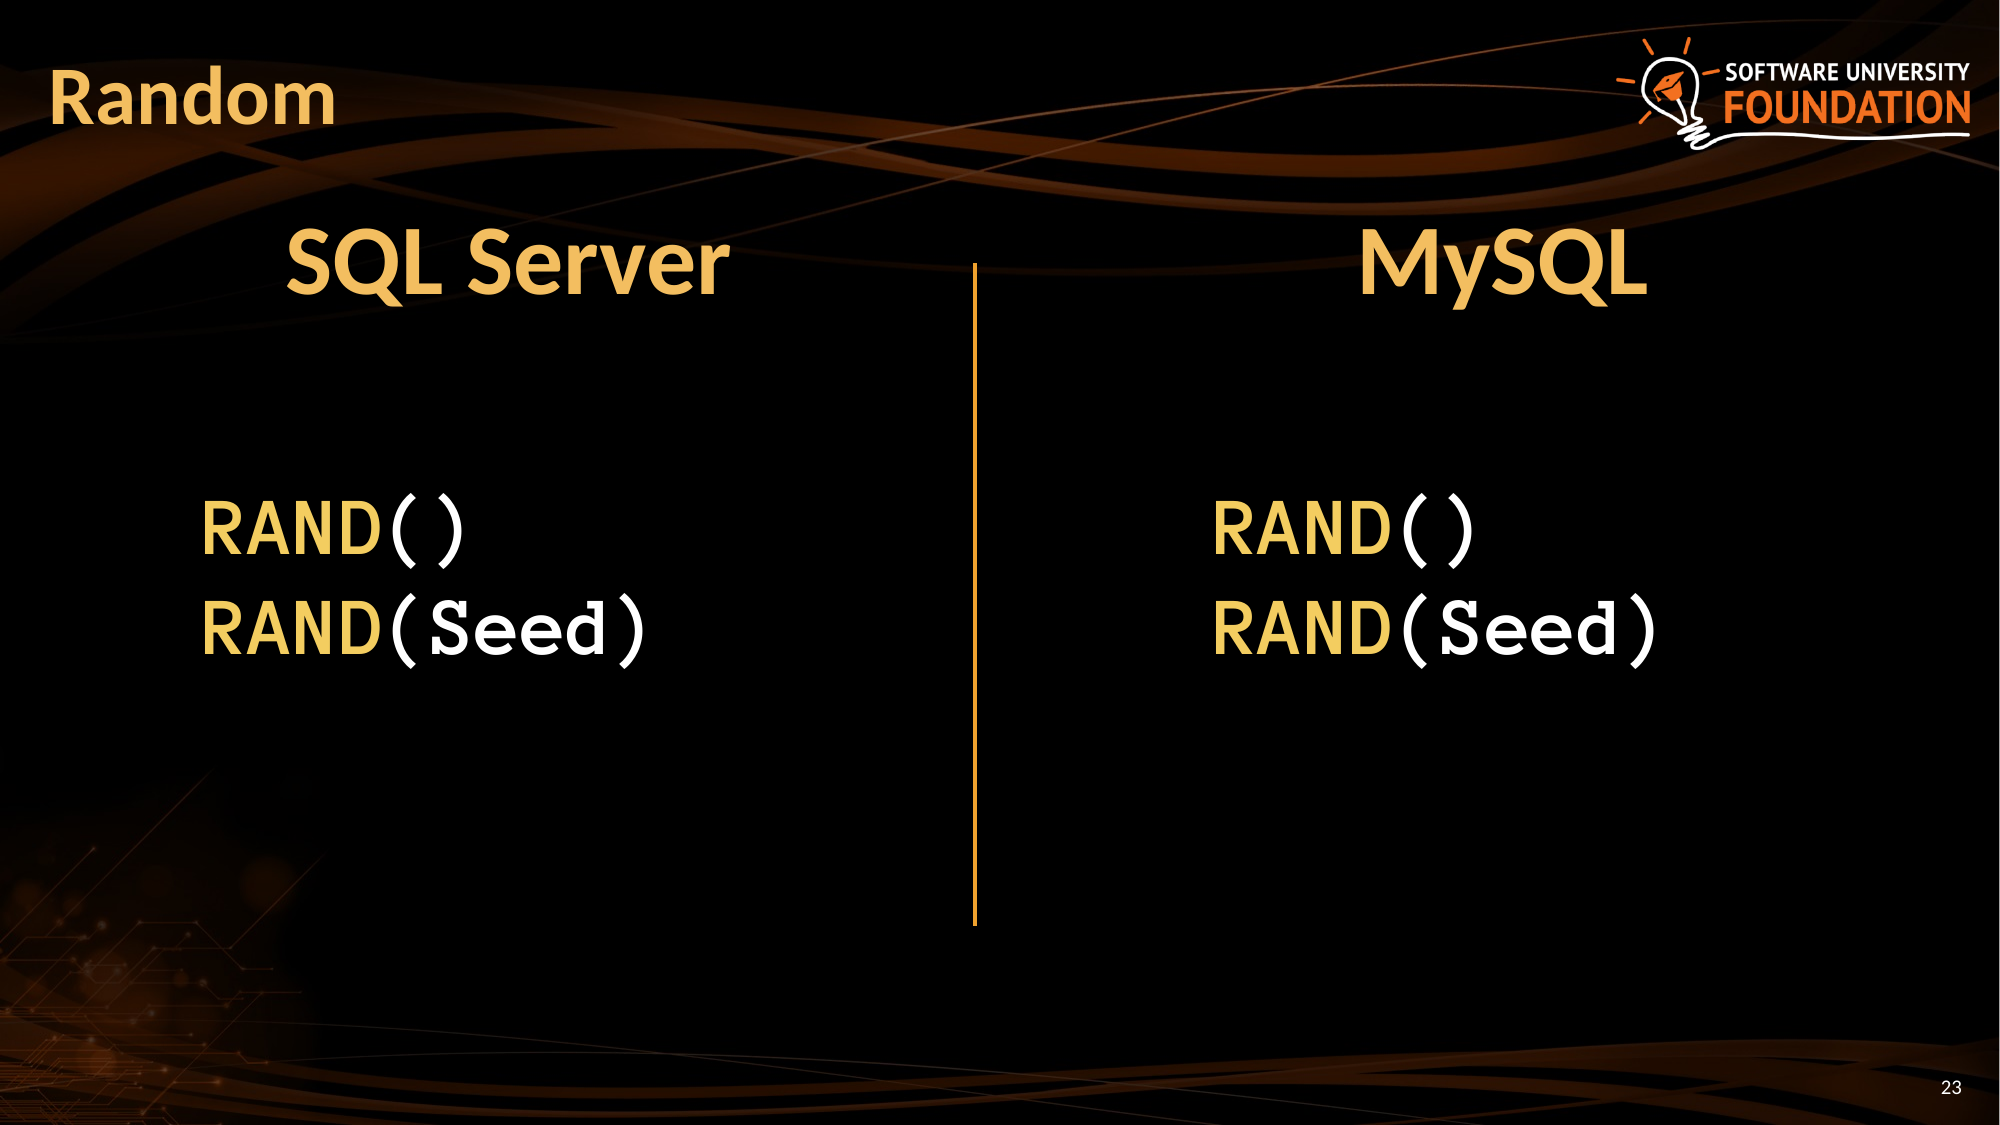

# Random
MySQL

SQL Server

RAND()
RAND(Seed)
RAND()
RAND(Seed)
23